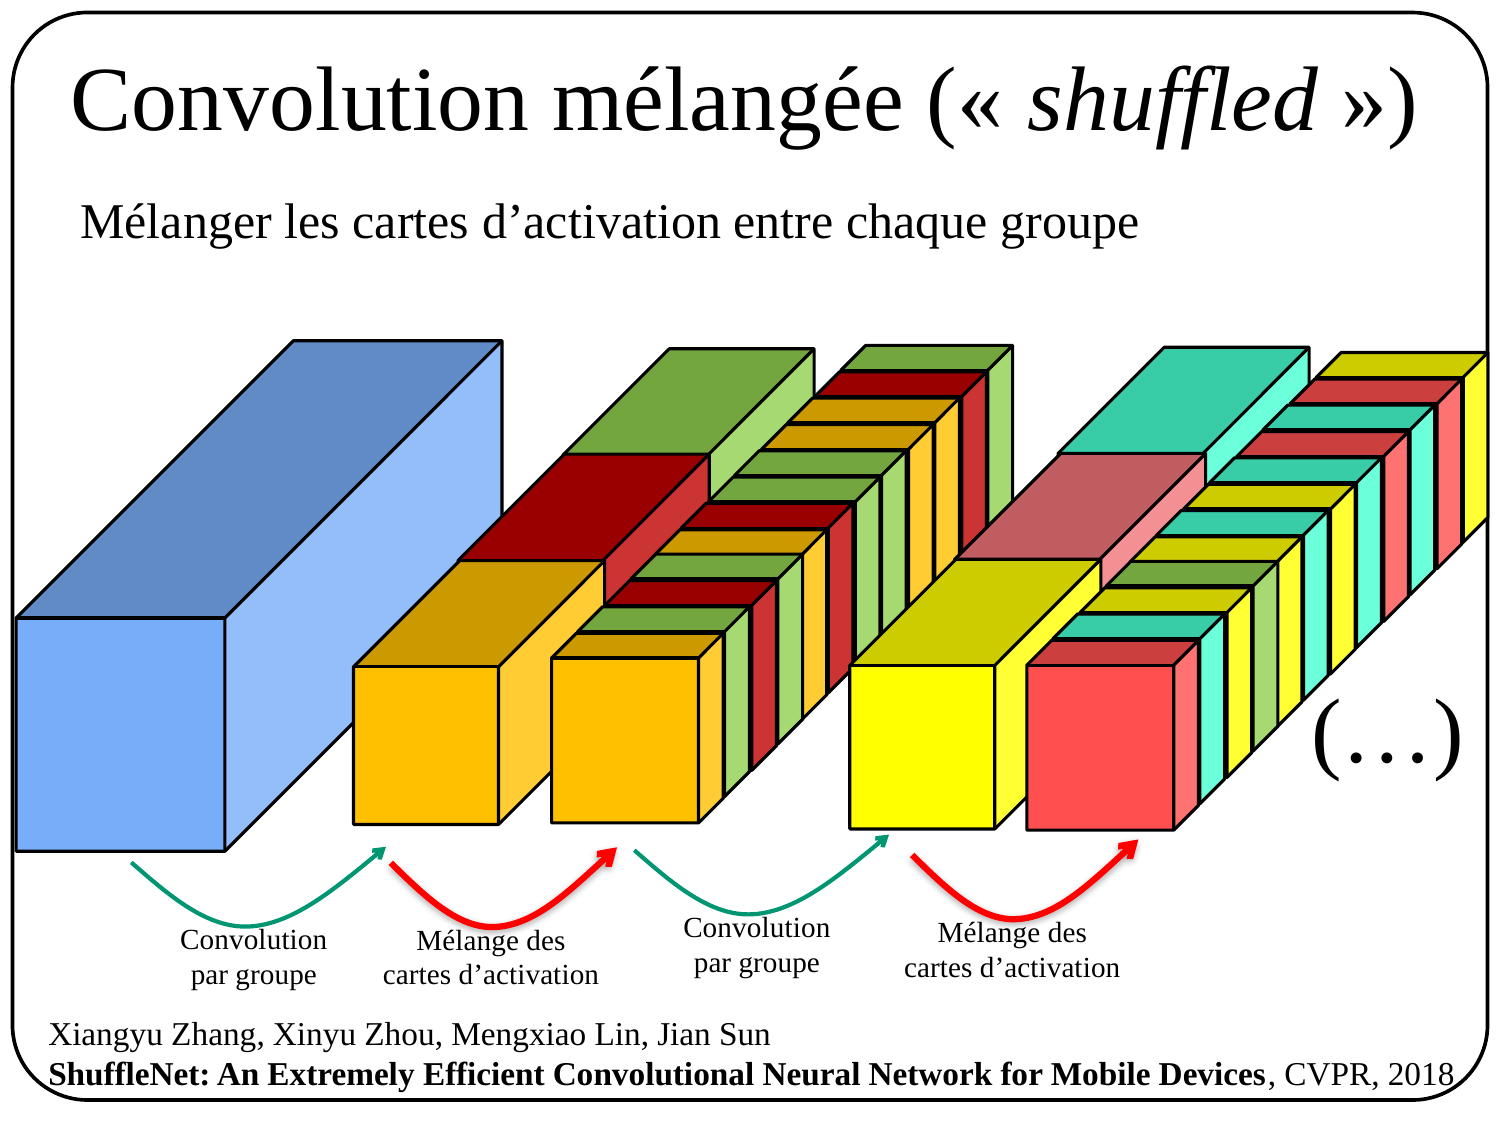

# Convolution mélangée (« shuffled »)
Mélanger les cartes d’activation entre chaque groupe

(…)

Convolution
par groupe
Mélange des
cartes d’activation
Convolution
par groupe
Mélange des
cartes d’activation
Xiangyu Zhang, Xinyu Zhou, Mengxiao Lin, Jian Sun
ShuffleNet: An Extremely Efficient Convolutional Neural Network for Mobile Devices, CVPR, 2018